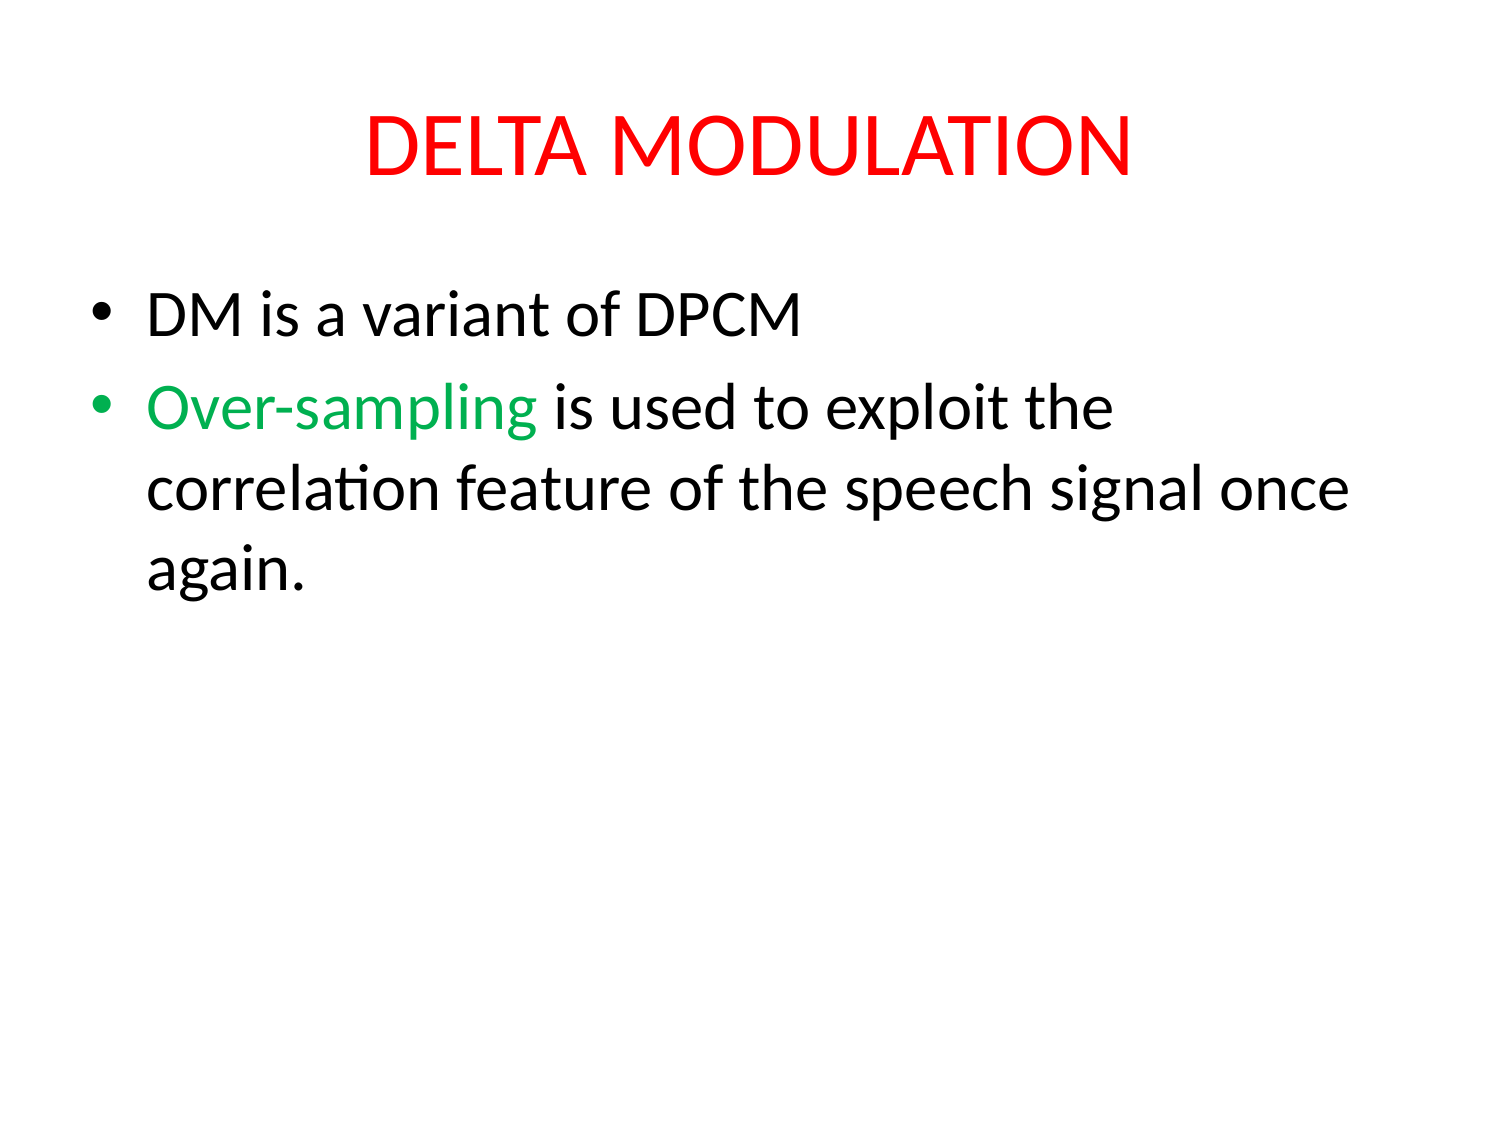

# DELTA MODULATION
DM is a variant of DPCM
Over-sampling is used to exploit the correlation feature of the speech signal once again.